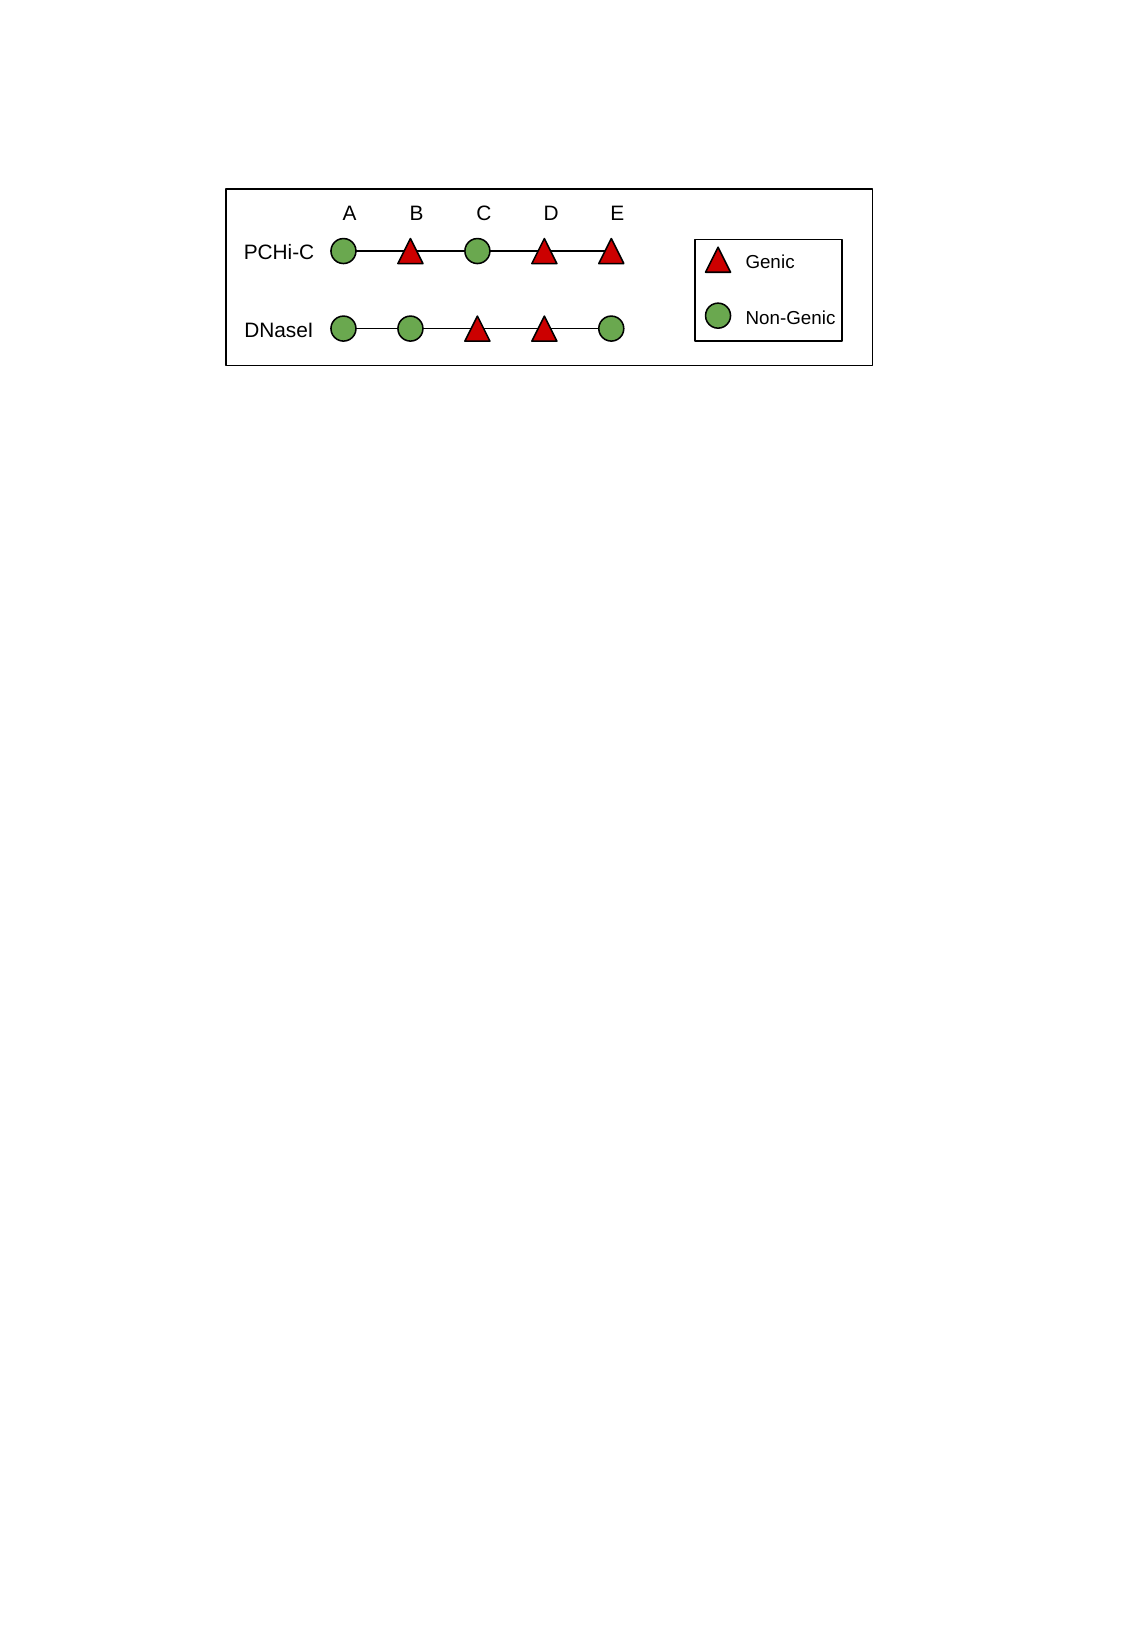

A
B
C
D
E
PCHi-C
Genic

Non-Genic

DNaseI